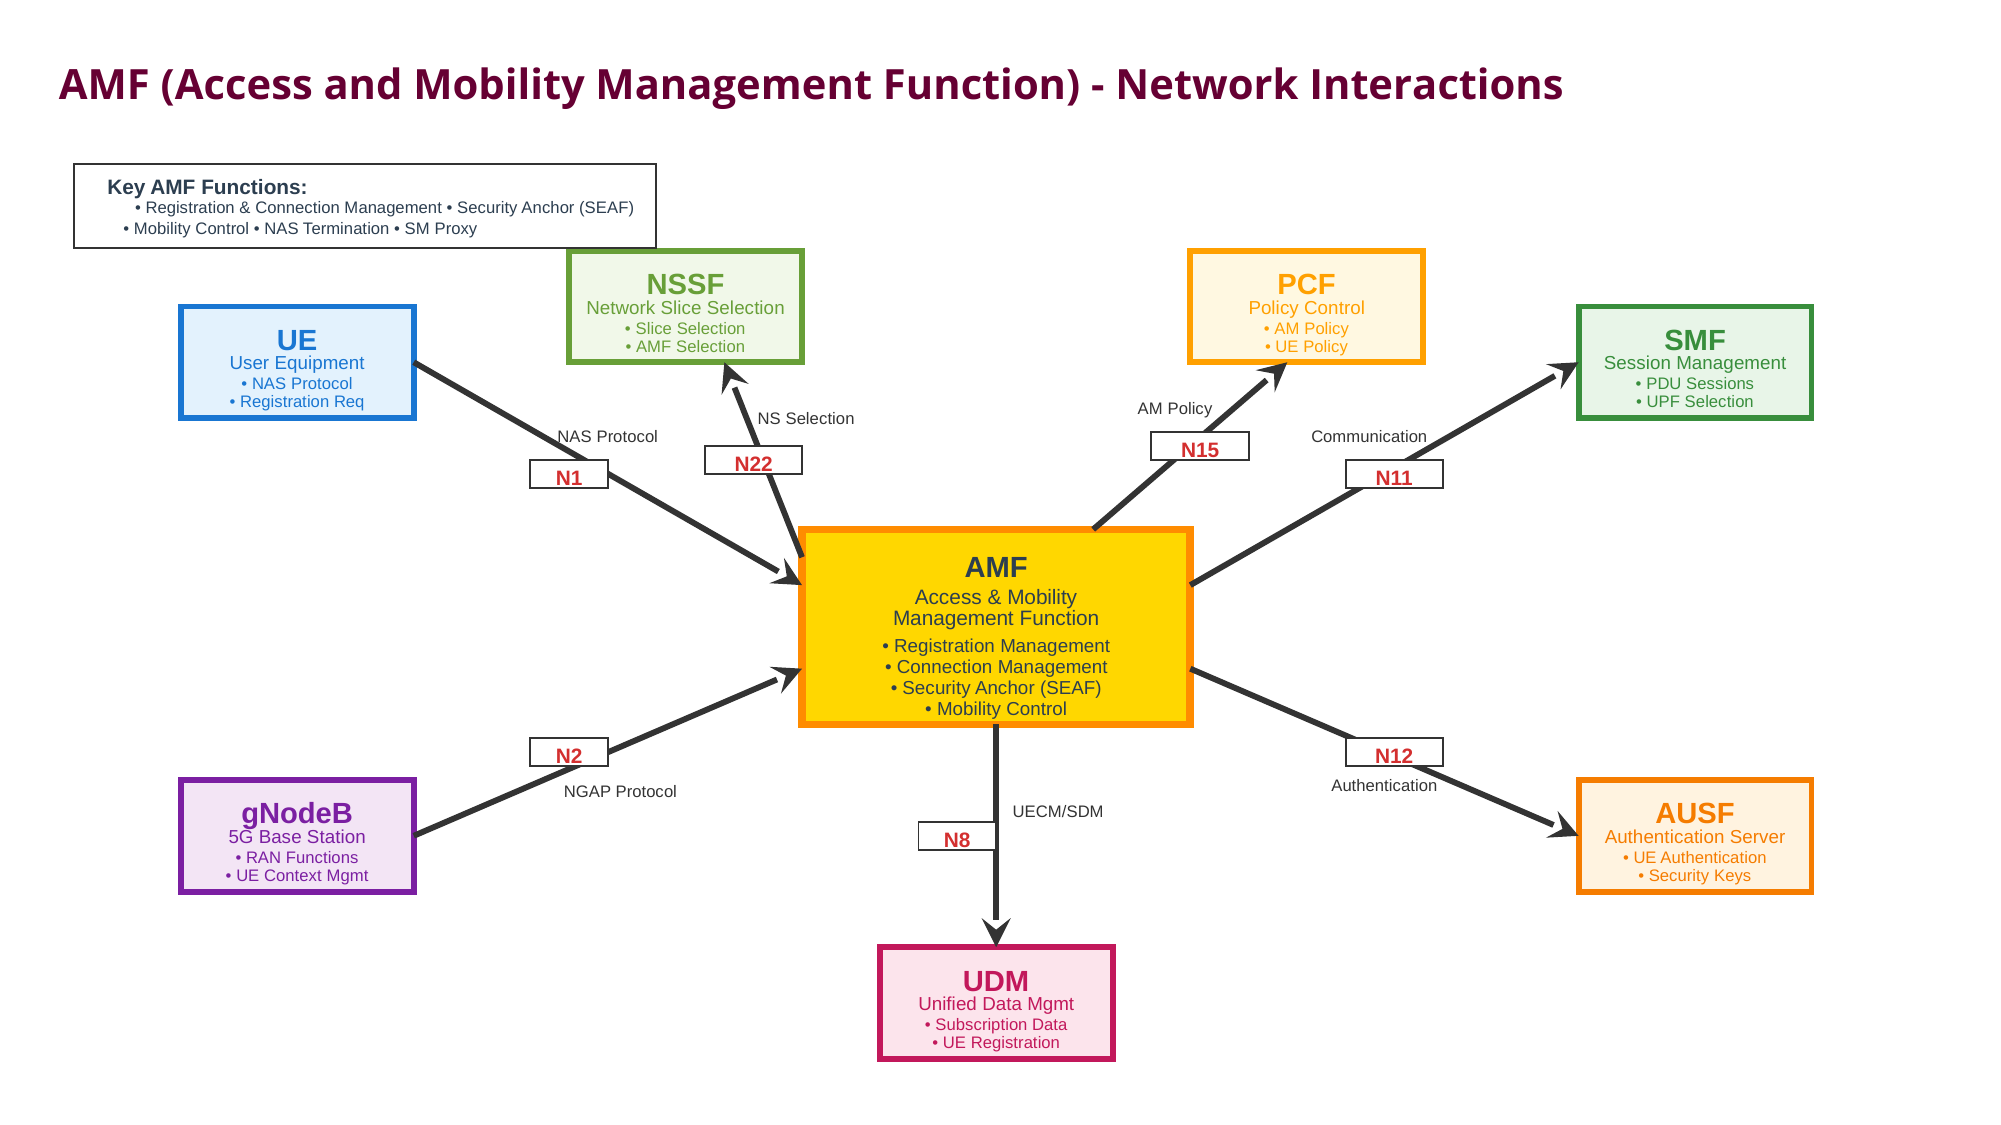

AMF (Access and Mobility Management Function) - Network Interactions

Key AMF Functions:

• Registration & Connection Management • Security Anchor (SEAF)
• Mobility Control • NAS Termination • SM Proxy

NSSF
Network Slice Selection
• Slice Selection
• AMF Selection

PCF
Policy Control
• AM Policy
• UE Policy

UE
User Equipment
• NAS Protocol
• Registration Req

SMF
Session Management
• PDU Sessions
• UPF Selection

AM Policy
NS Selection
NAS Protocol
Communication
N15

N22

N1
N11

AMF
Access & Mobility
Management Function
• Registration Management
• Connection Management
• Security Anchor (SEAF)
• Mobility Control

N2
N12

Authentication
NGAP Protocol

gNodeB
5G Base Station
• RAN Functions
• UE Context Mgmt

AUSF
Authentication Server
• UE Authentication
• Security Keys
UECM/SDM
N8

UDM
Unified Data Mgmt
• Subscription Data
• UE Registration